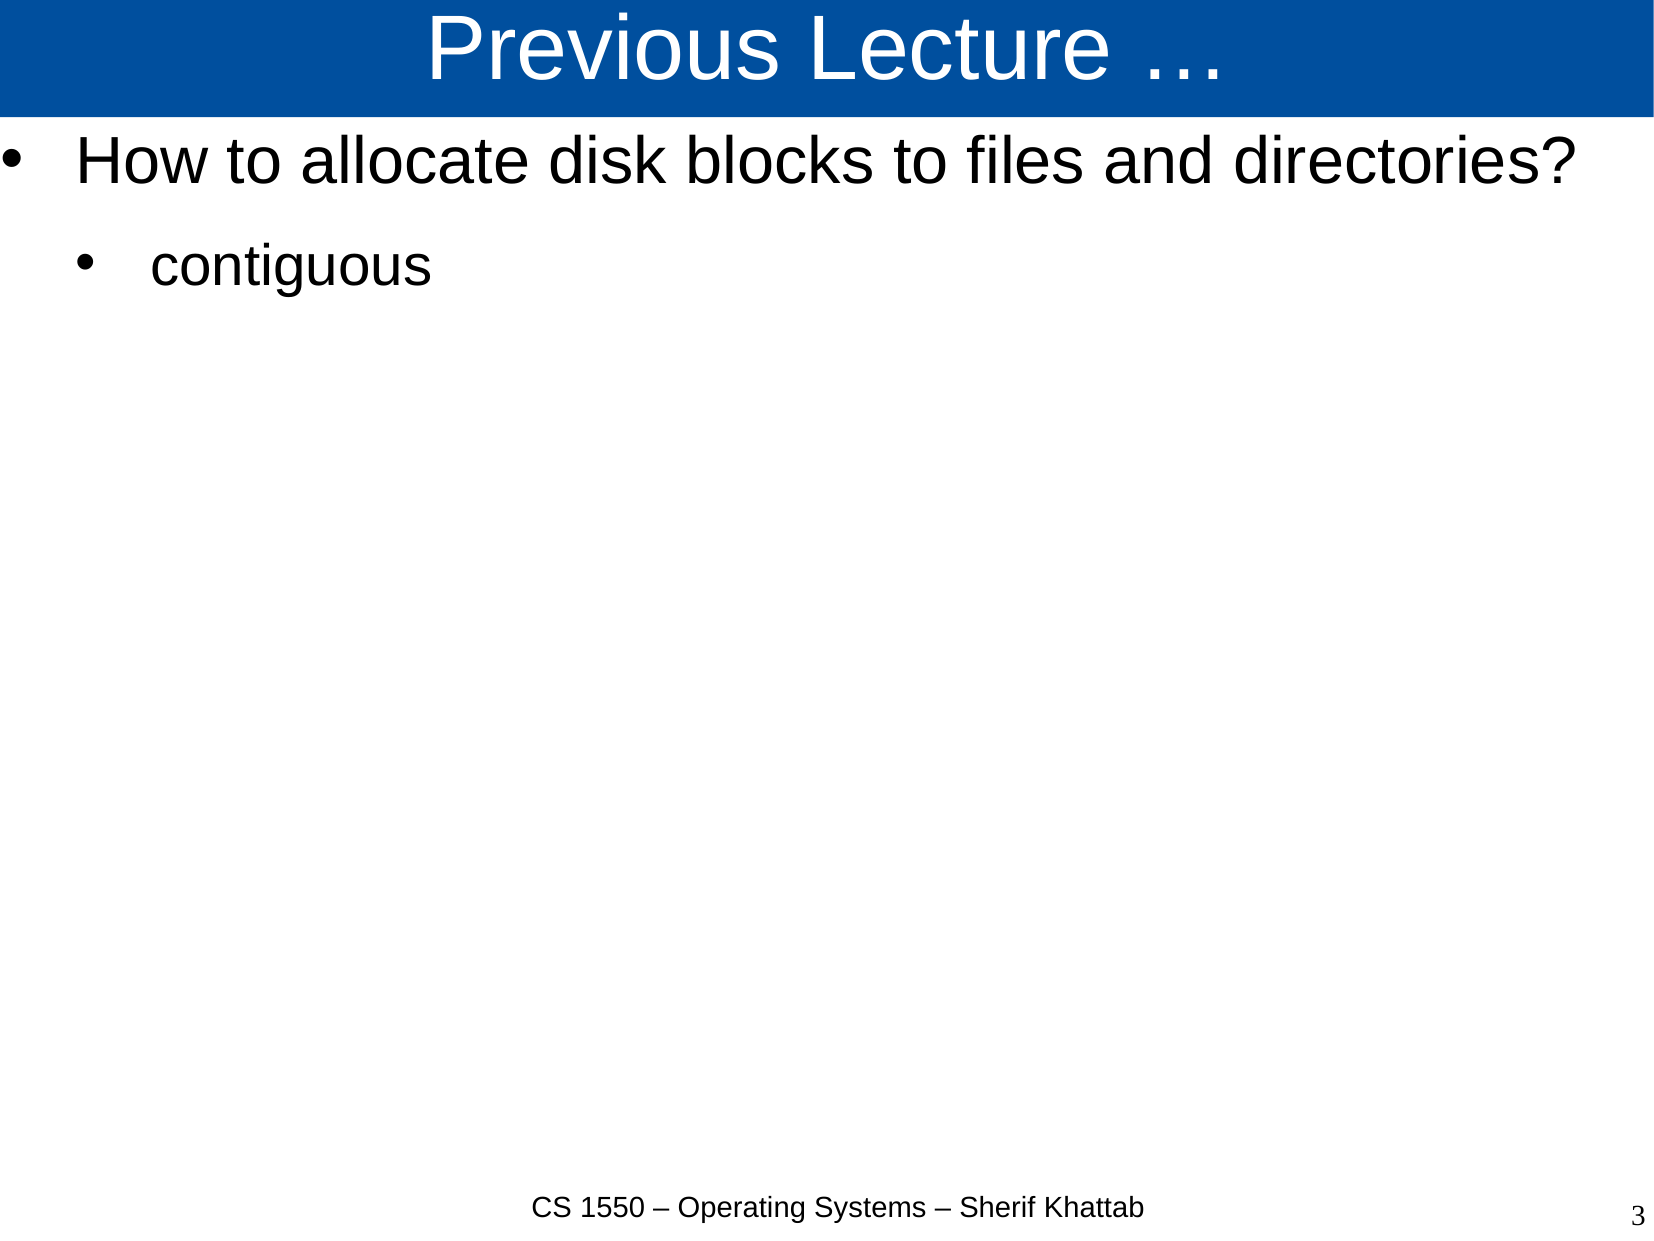

# Previous Lecture …
How to allocate disk blocks to files and directories?
contiguous
CS 1550 – Operating Systems – Sherif Khattab
3